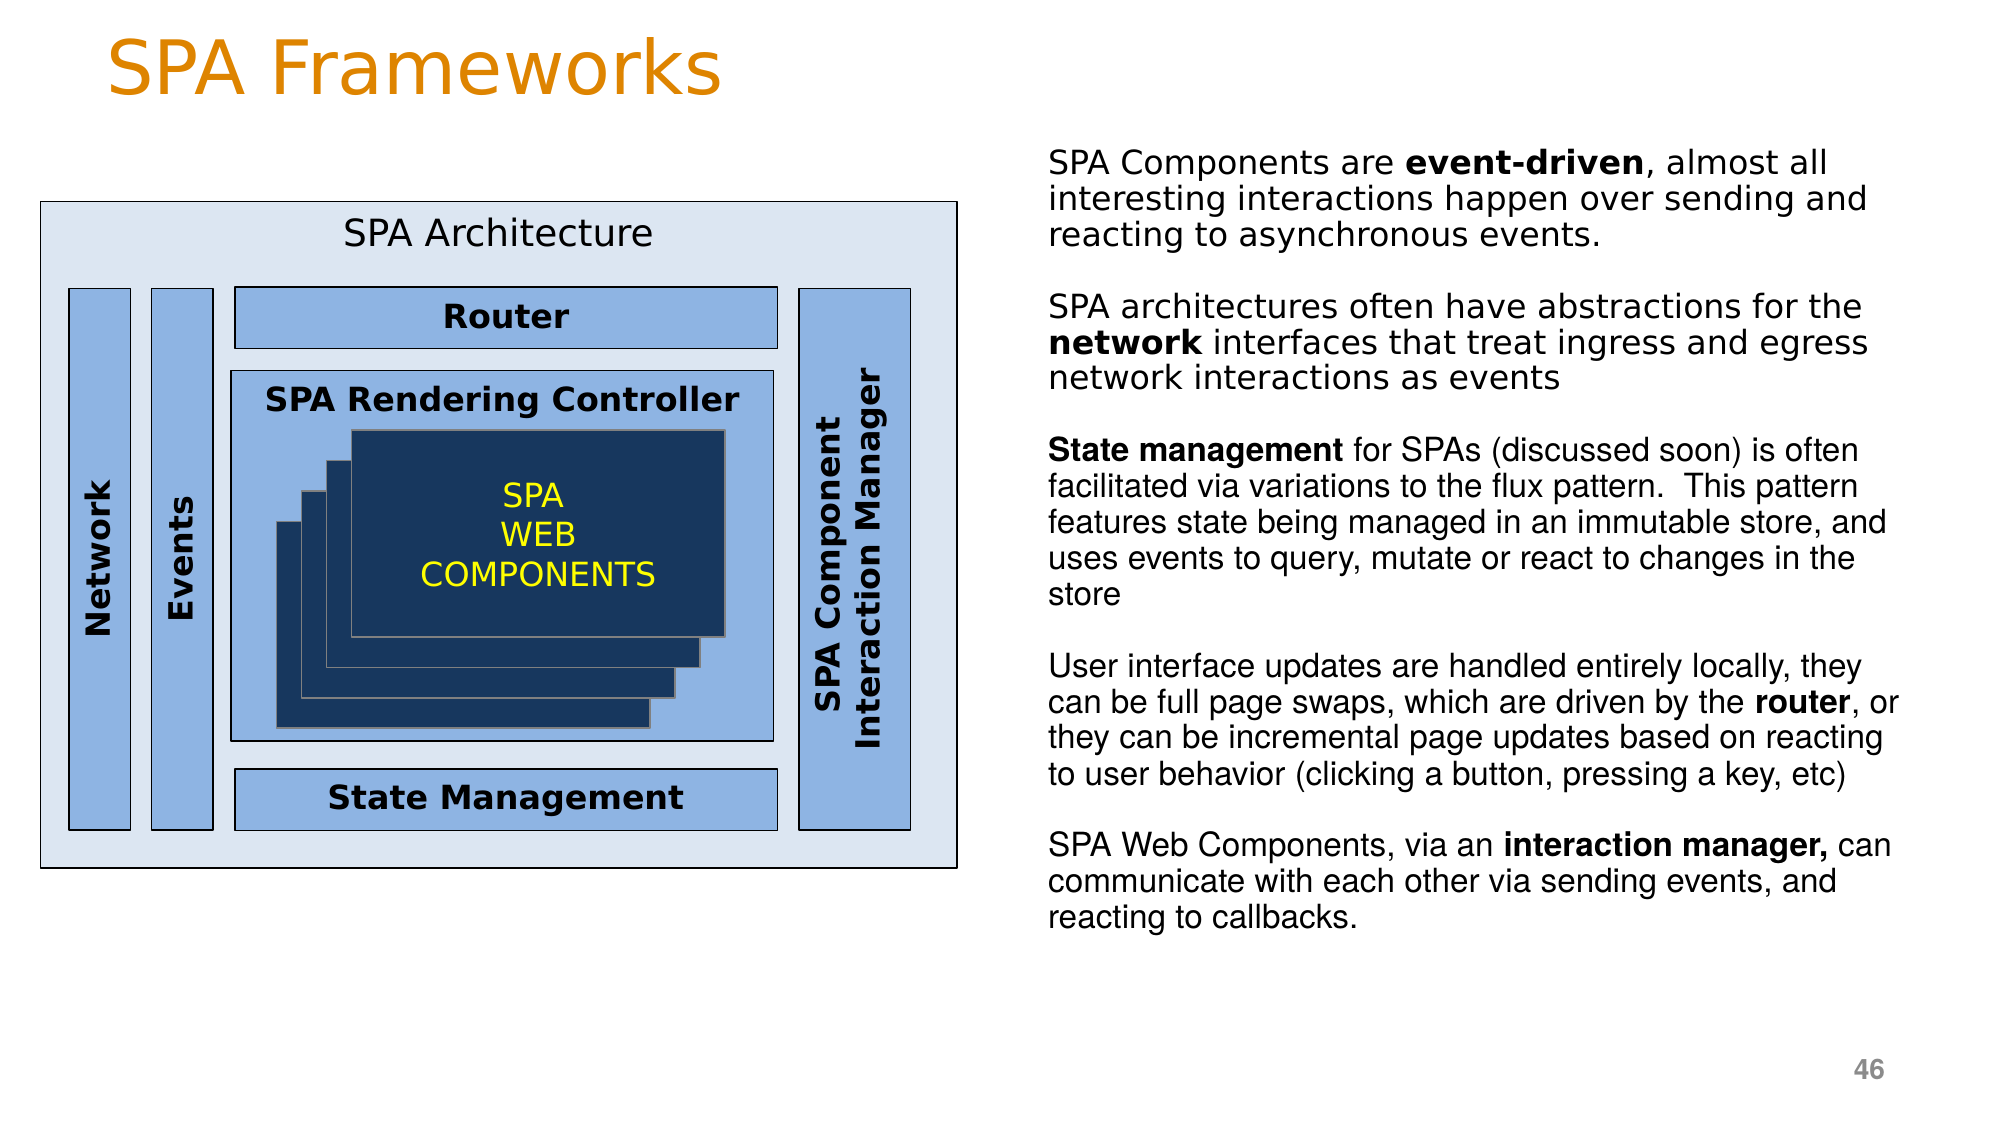

# SPA Frameworks
SPA Components are event-driven, almost all interesting interactions happen over sending and reacting to asynchronous events.
SPA architectures often have abstractions for the network interfaces that treat ingress and egress network interactions as events

State management for SPAs (discussed soon) is often facilitated via variations to the flux pattern.  This pattern features state being managed in an immutable store, and uses events to query, mutate or react to changes in the store

User interface updates are handled entirely locally, they can be full page swaps, which are driven by the router, or they can be incremental page updates based on reacting to user behavior (clicking a button, pressing a key, etc)
SPA Web Components, via an interaction manager, can communicate with each other via sending events, and reacting to callbacks.

SPA Architecture
Router
SPA Rendering Controller
SPA
WEB
COMPONENTS

SPA Component
Interaction Manager

Network
Events
State Management
46
Google Maps
GMail